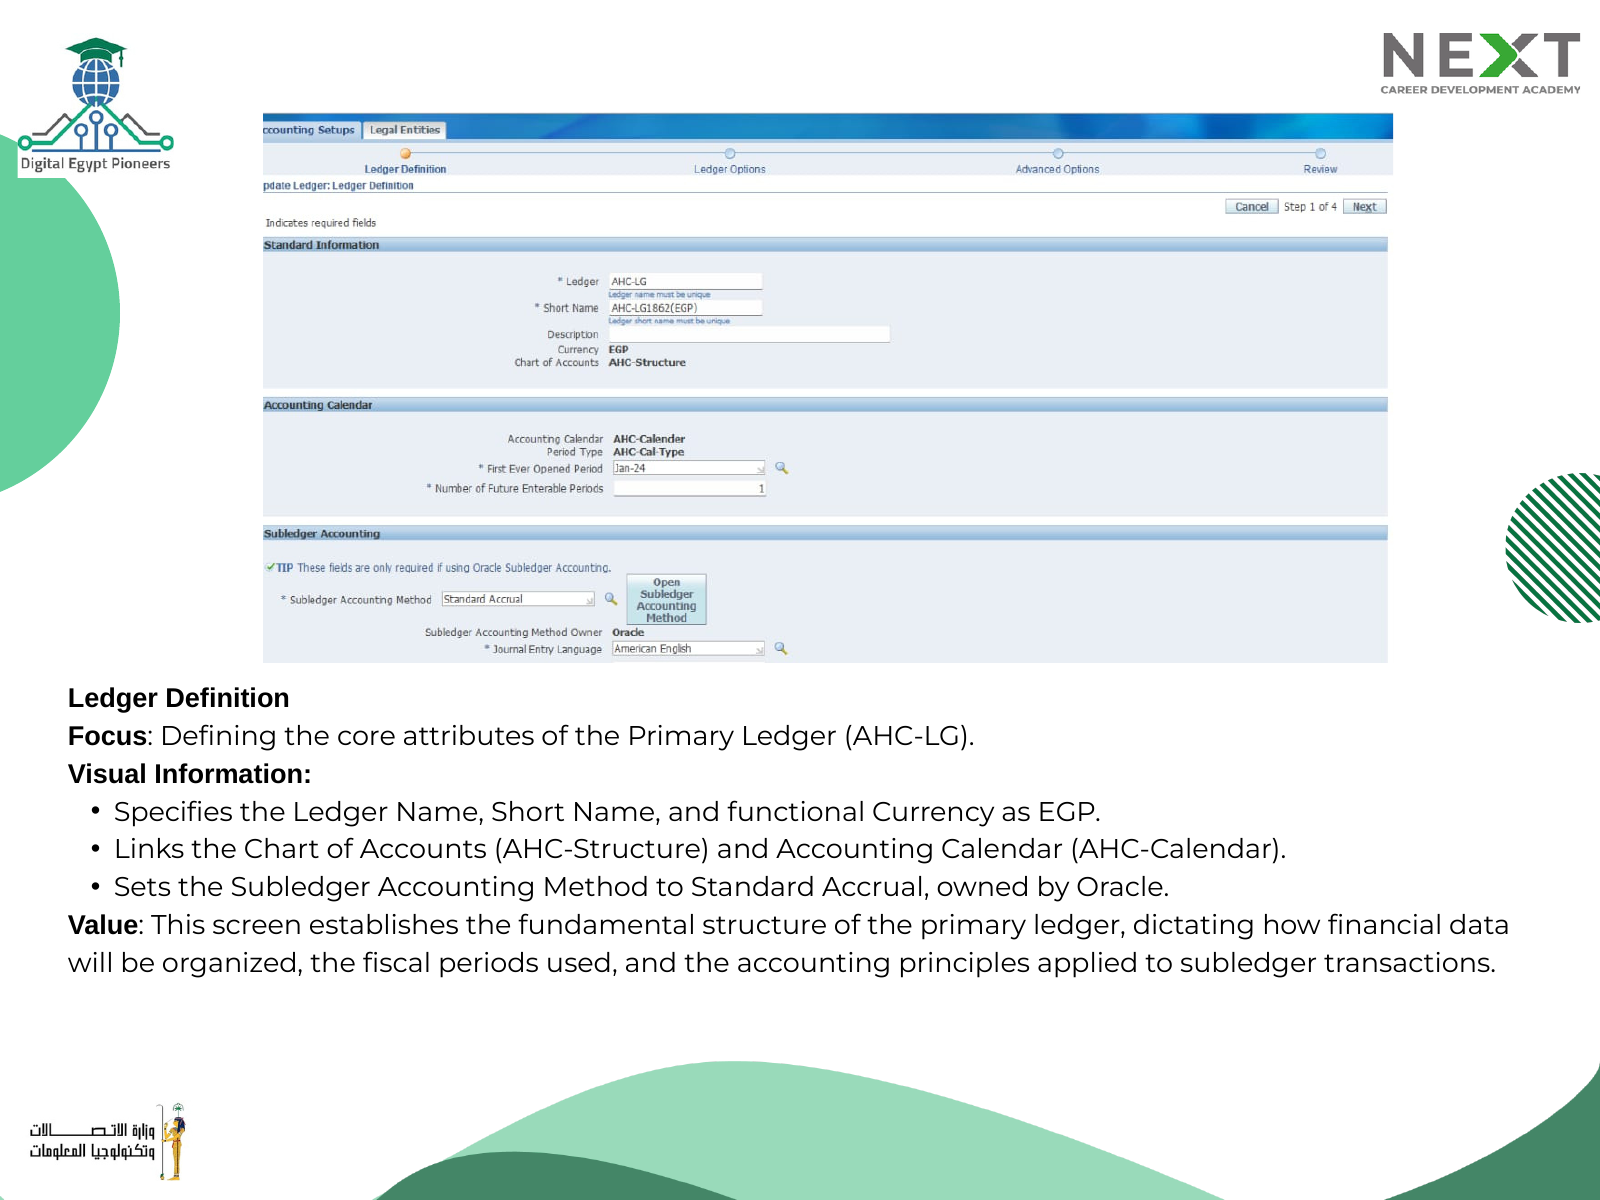

Ledger Definition
Focus: Defining the core attributes of the Primary Ledger (AHC-LG).
Visual Information:
Specifies the Ledger Name, Short Name, and functional Currency as EGP.
Links the Chart of Accounts (AHC-Structure) and Accounting Calendar (AHC-Calendar).
Sets the Subledger Accounting Method to Standard Accrual, owned by Oracle.
Value: This screen establishes the fundamental structure of the primary ledger, dictating how financial data will be organized, the fiscal periods used, and the accounting principles applied to subledger transactions.